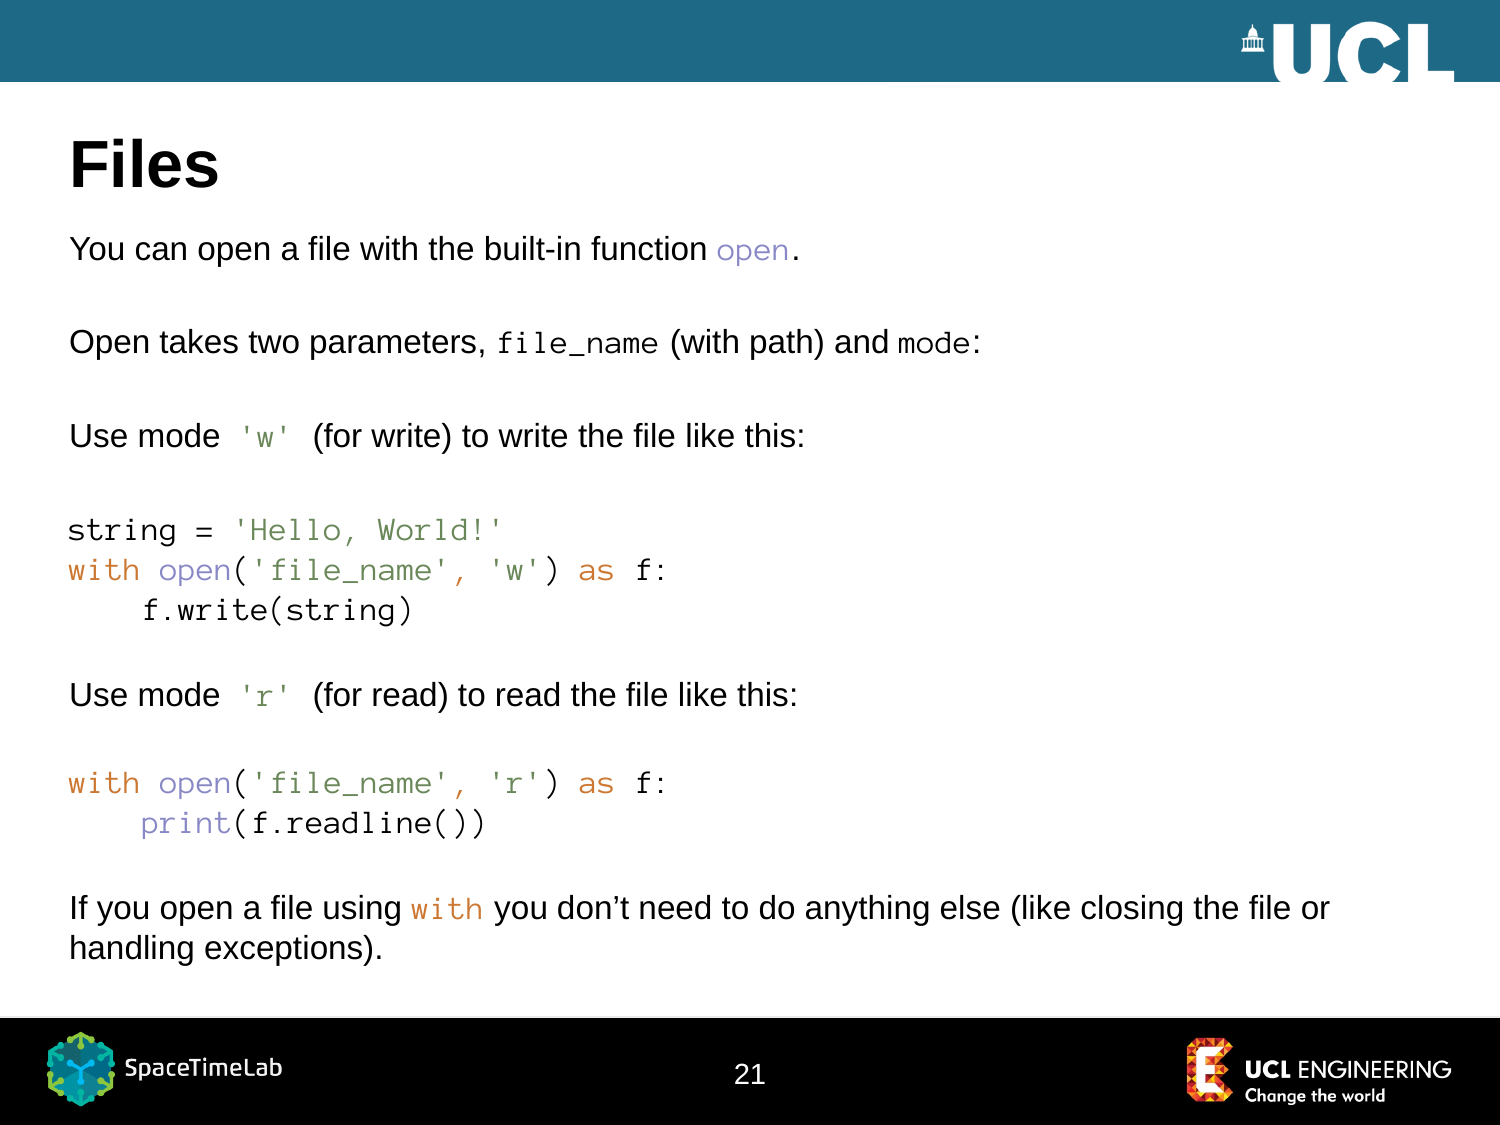

# Files
You can open a file with the built-in function open.

Open takes two parameters, file_name (with path) and mode:

Use mode  'w' (for write) to write the file like this:

string = 'Hello, World!'
with open('file_name', 'w') as f:
    f.write(string)
Use mode  'r' (for read) to read the file like this:
with open('file_name', 'r') as f:
    print(f.readline())
If you open a file using with you don’t need to do anything else (like closing the file or handling exceptions).
22